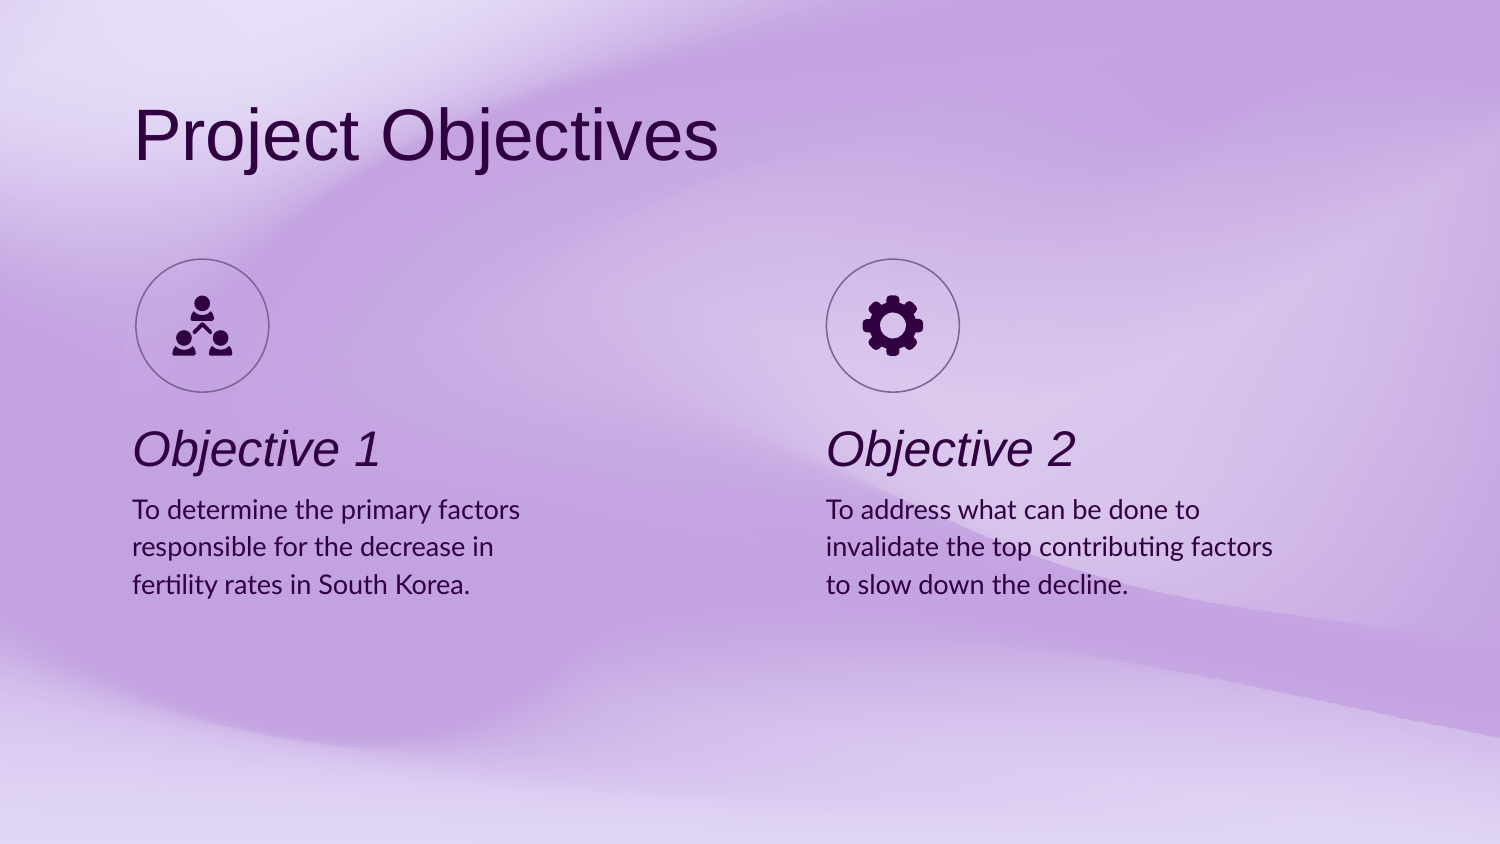

# Project Objectives

Objective 1
Objective 2
To determine the primary factors responsible for the decrease in fertility rates in South Korea.
To address what can be done to invalidate the top contributing factors to slow down the decline.